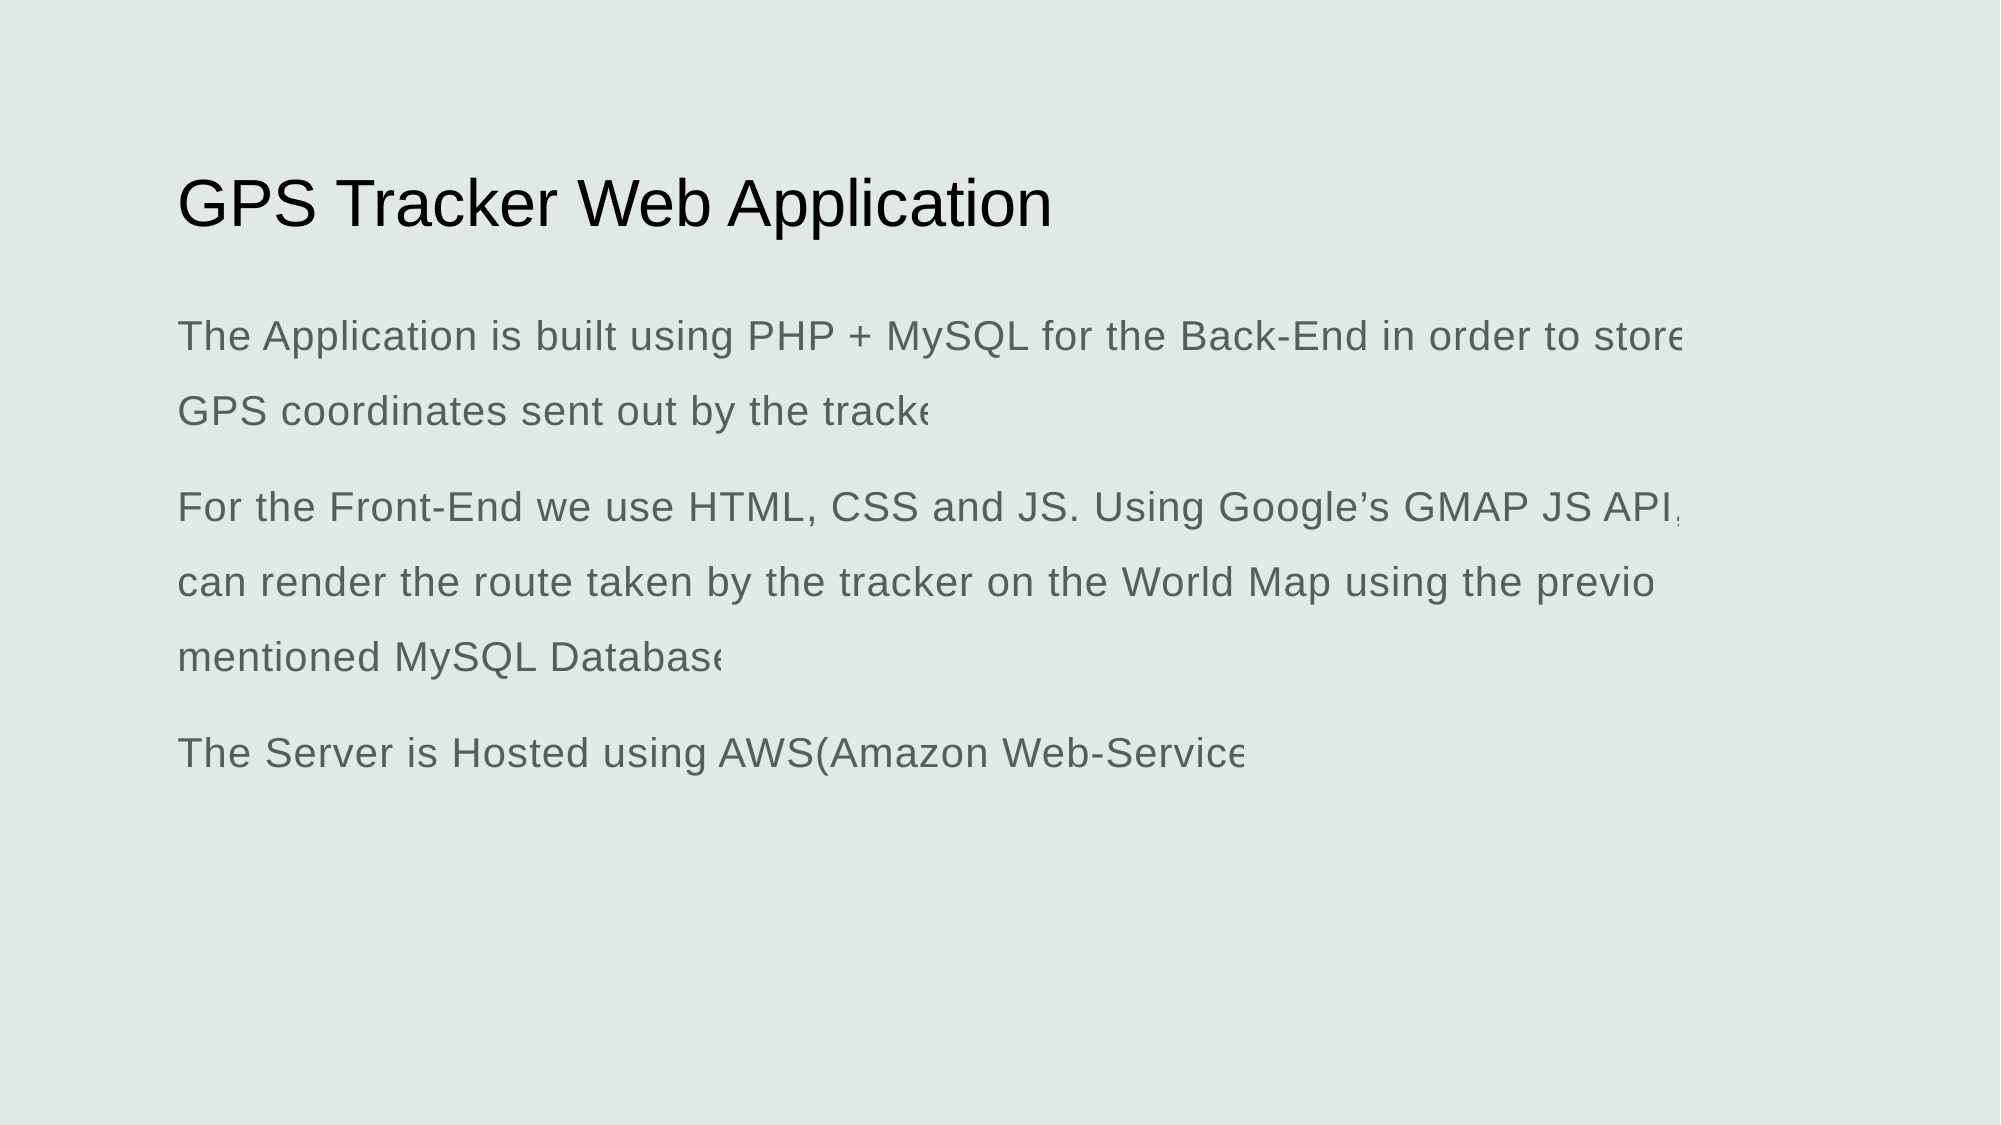

# GPS Tracker Web Application
The Application is built using PHP + MySQL for the Back-End in order to store the GPS coordinates sent out by the tracker.
For the Front-End we use HTML, CSS and JS. Using Google’s GMAP JS API, we can render the route taken by the tracker on the World Map using the previously mentioned MySQL Database.
The Server is Hosted using AWS(Amazon Web-Services).